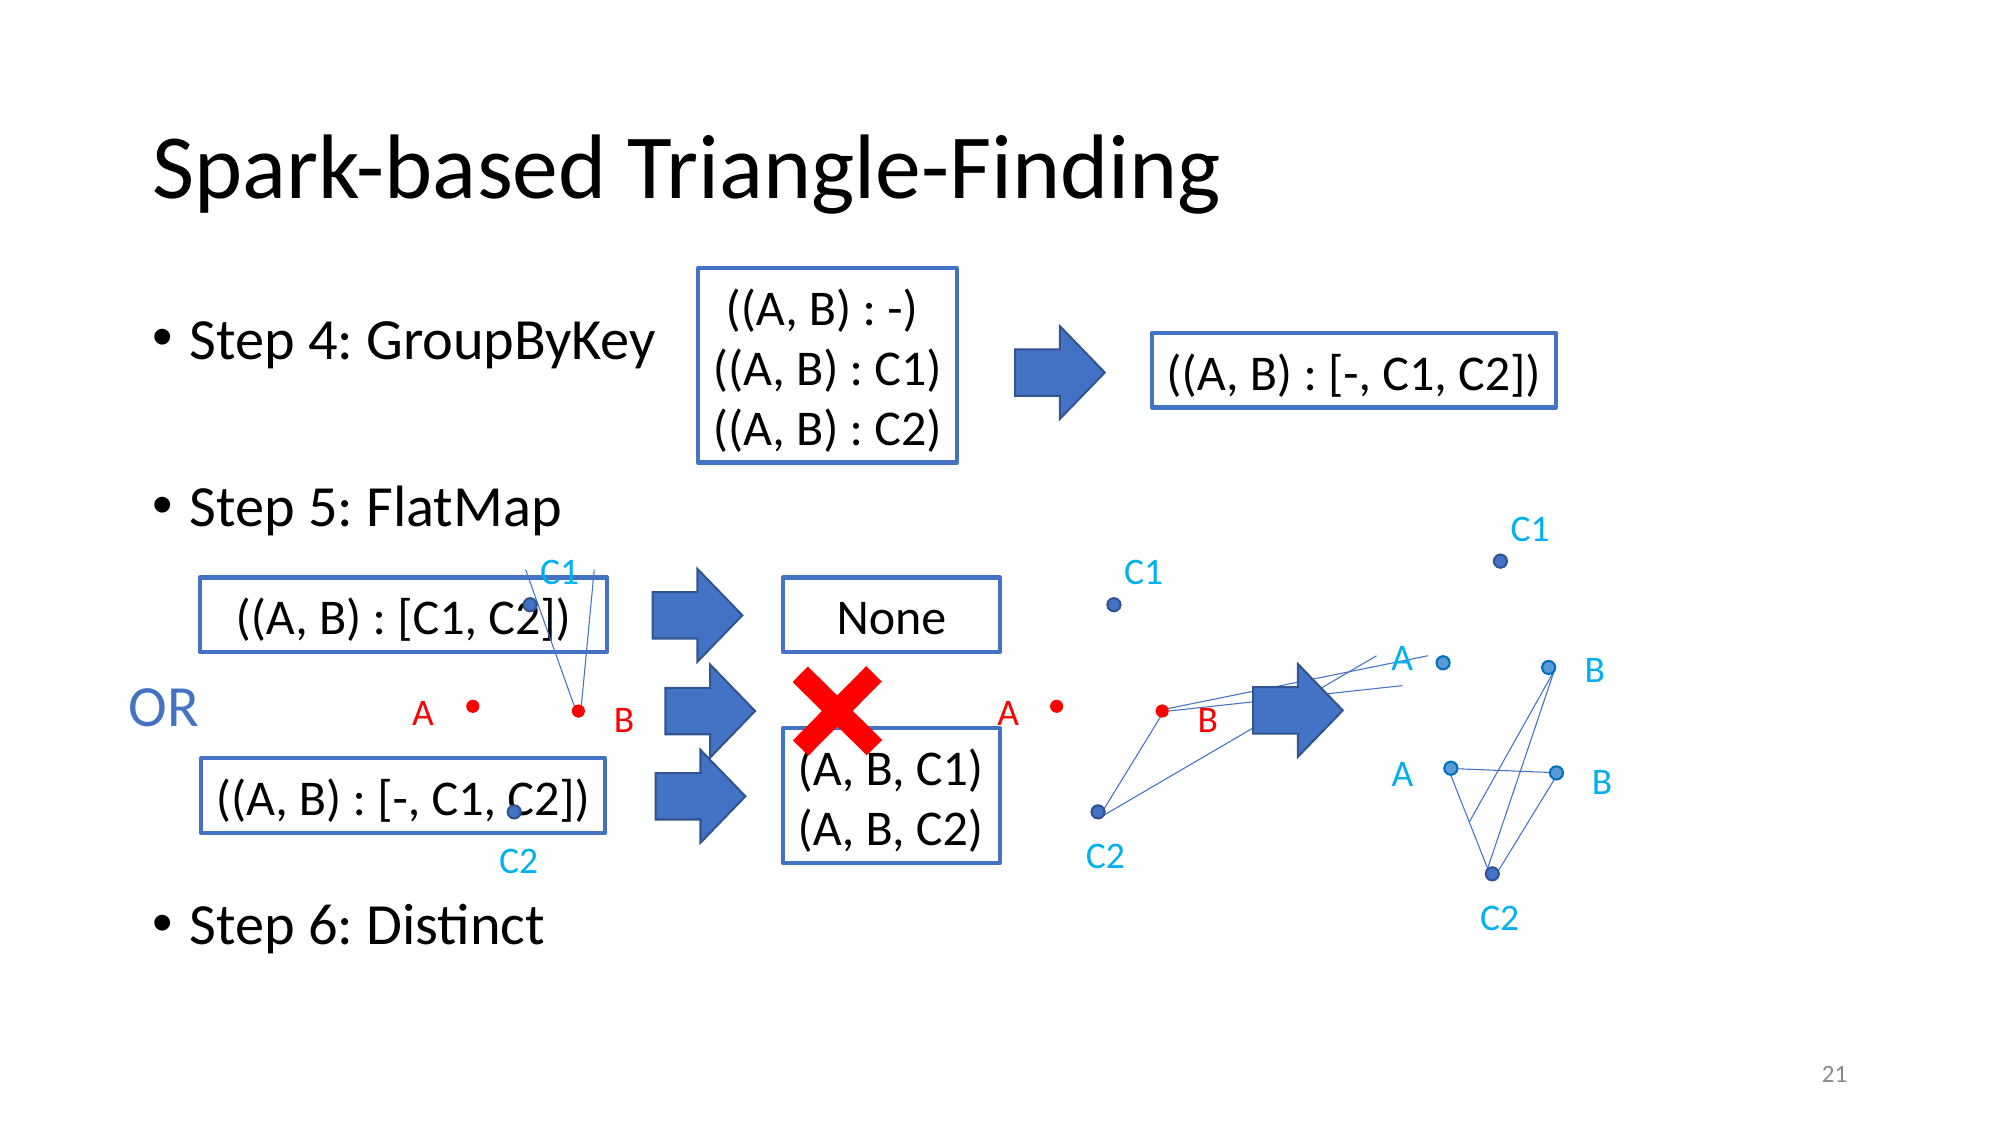

# Spark-based Triangle-Finding
((A, B) : -)
((A, B) : C1)
((A, B) : C2)
Step 4: GroupByKey

Step 5: FlatMap

Step 6: Distinct

((A, B) : [-, C1, C2])
C1
C1
C1

A
B

A
A
B
B

A
B

C2
C2

C2

None
((A, B) : [C1, C2])
OR
(A, B, C1)
(A, B, C2)

((A, B) : [-, C1, C2])
21